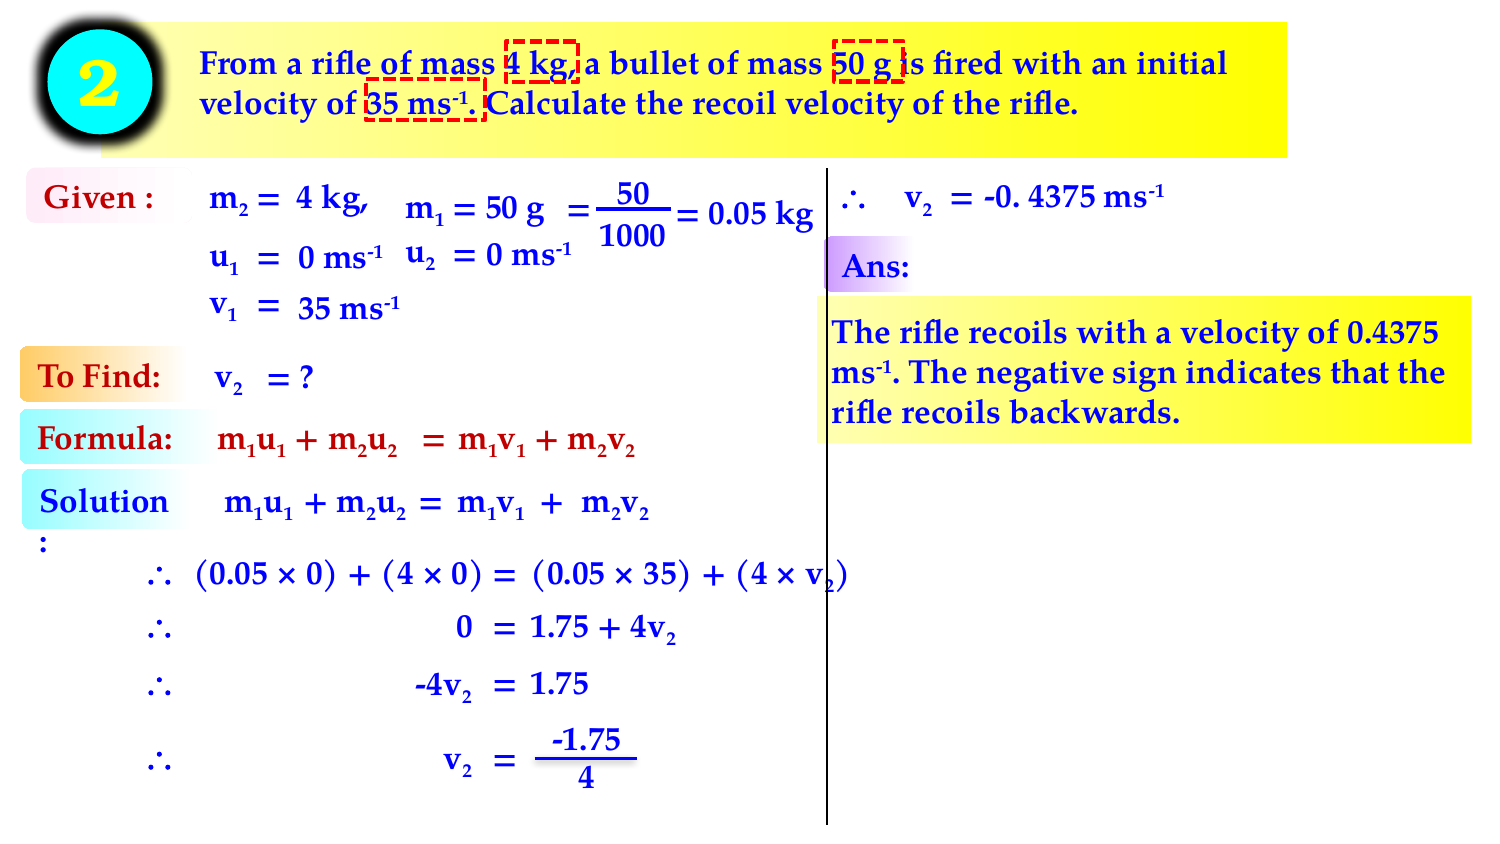

From a rifle of mass 4 kg, a bullet of mass 50 g is fired with an initial velocity of 35 ms-1. Calculate the recoil velocity of the rifle.

2

50
∴
v2
=
-0. 4375 ms-1
Given :
m2
=
4 kg,
m1
=
50 g
=
= 0.05 kg
1000
u2
=
0 ms-1
u1
=
0 ms-1
Ans:
v1
=
35 ms-1
The rifle recoils with a velocity of 0.4375 ms-1. The negative sign indicates that the rifle recoils backwards.
To Find:
v2
=
?
Formula:
	m1u1 + m2u2 	=	m1v1 + m2v2
Solution:
m1u1
+ m2u2
=
m1v1
+  m2v2
∴
(0.05 × 0) + (4 × 0)
=
(0.05 × 35) + (4 × v2)
∴
0
=
1.75 + 4v2
∴
-4v2
=
1.75
-1.75
4
∴
v2
=